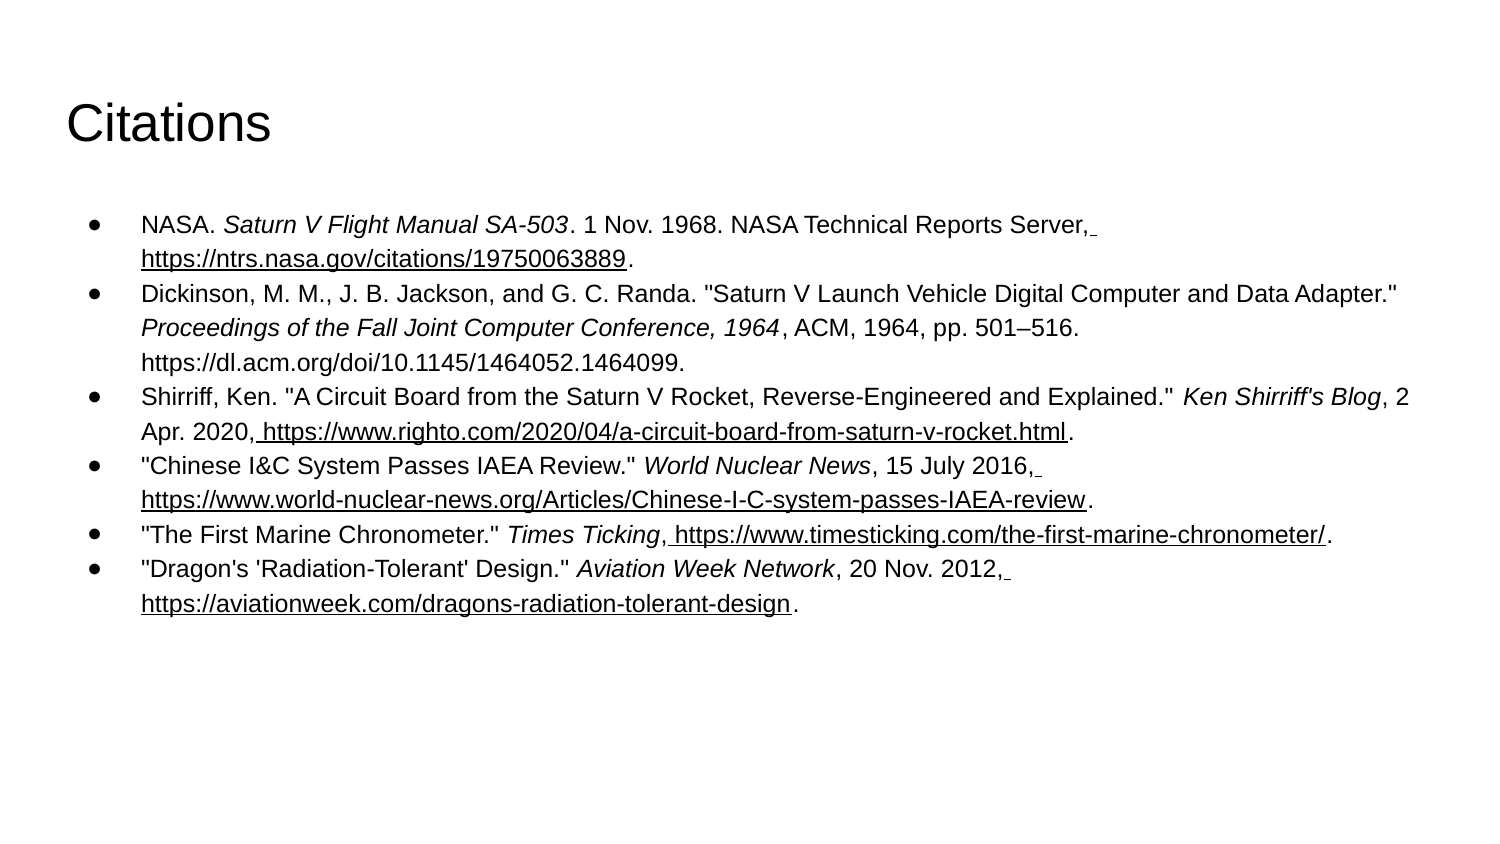

# Citations
NASA. Saturn V Flight Manual SA-503. 1 Nov. 1968. NASA Technical Reports Server, https://ntrs.nasa.gov/citations/19750063889.
Dickinson, M. M., J. B. Jackson, and G. C. Randa. "Saturn V Launch Vehicle Digital Computer and Data Adapter." Proceedings of the Fall Joint Computer Conference, 1964, ACM, 1964, pp. 501–516. https://dl.acm.org/doi/10.1145/1464052.1464099.
Shirriff, Ken. "A Circuit Board from the Saturn V Rocket, Reverse-Engineered and Explained." Ken Shirriff's Blog, 2 Apr. 2020, https://www.righto.com/2020/04/a-circuit-board-from-saturn-v-rocket.html.
"Chinese I&C System Passes IAEA Review." World Nuclear News, 15 July 2016, https://www.world-nuclear-news.org/Articles/Chinese-I-C-system-passes-IAEA-review.
"The First Marine Chronometer." Times Ticking, https://www.timesticking.com/the-first-marine-chronometer/.
"Dragon's 'Radiation-Tolerant' Design." Aviation Week Network, 20 Nov. 2012, https://aviationweek.com/dragons-radiation-tolerant-design.